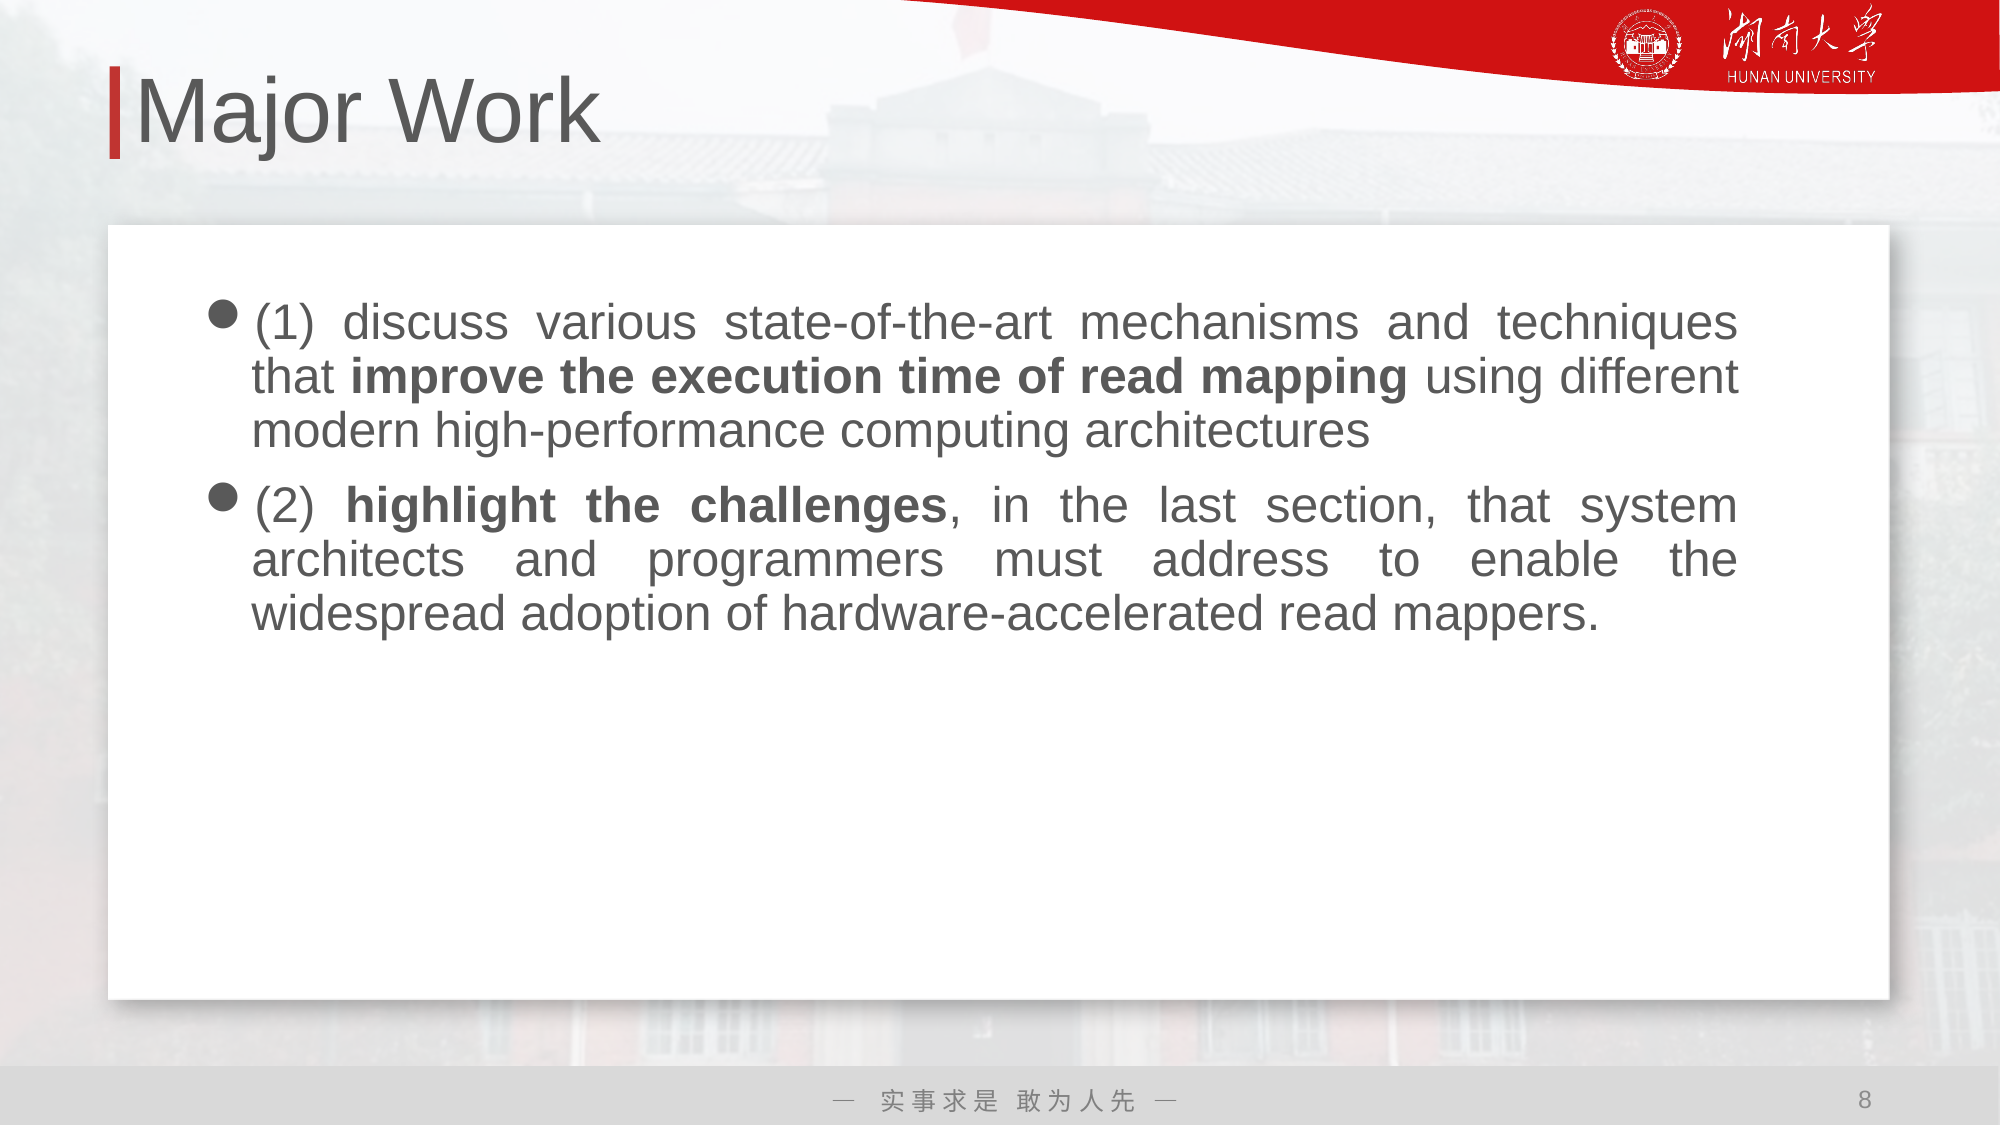

# Major Work
(1) discuss various state-of-the-art mechanisms and techniques that improve the execution time of read mapping using different modern high-performance computing architectures
(2) highlight the challenges, in the last section, that system architects and programmers must address to enable the widespread adoption of hardware-accelerated read mappers.